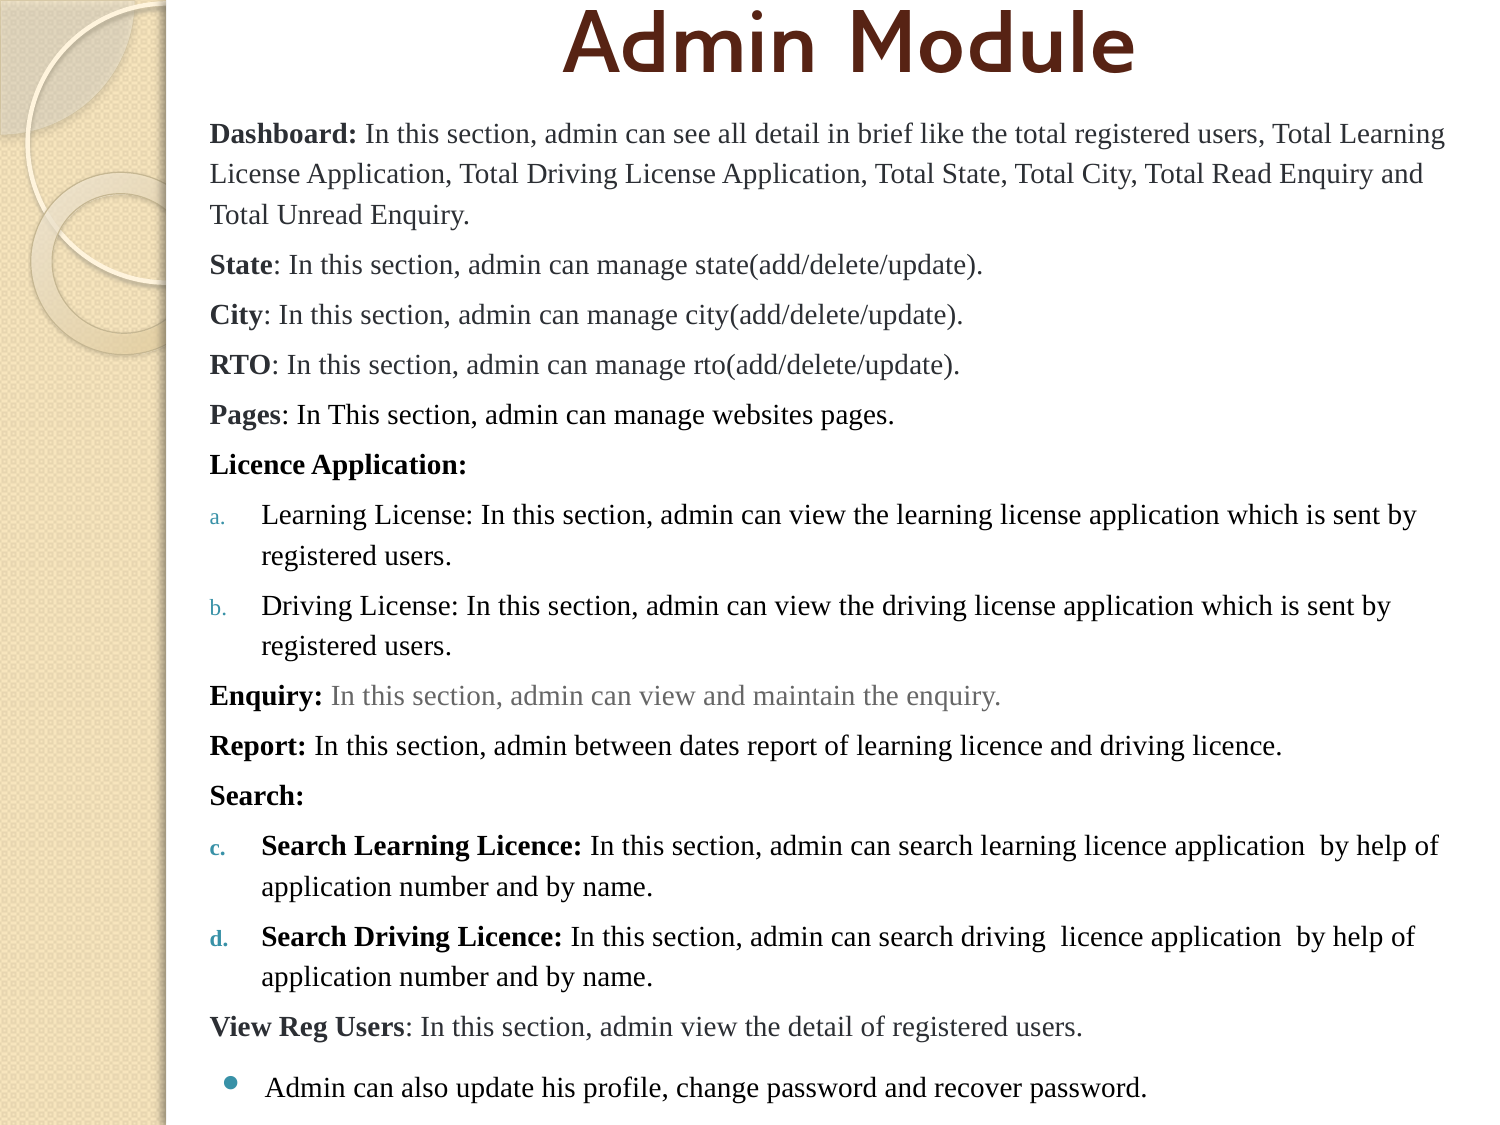

# Admin Module
Dashboard: In this section, admin can see all detail in brief like the total registered users, Total Learning License Application, Total Driving License Application, Total State, Total City, Total Read Enquiry and Total Unread Enquiry.
State: In this section, admin can manage state(add/delete/update).
City: In this section, admin can manage city(add/delete/update).
RTO: In this section, admin can manage rto(add/delete/update).
Pages: In This section, admin can manage websites pages.
Licence Application:
Learning License: In this section, admin can view the learning license application which is sent by registered users.
Driving License: In this section, admin can view the driving license application which is sent by registered users.
Enquiry: In this section, admin can view and maintain the enquiry.
Report: In this section, admin between dates report of learning licence and driving licence.
Search:
Search Learning Licence: In this section, admin can search learning licence application  by help of application number and by name.
Search Driving Licence: In this section, admin can search driving  licence application  by help of application number and by name.
View Reg Users: In this section, admin view the detail of registered users.
Admin can also update his profile, change password and recover password.